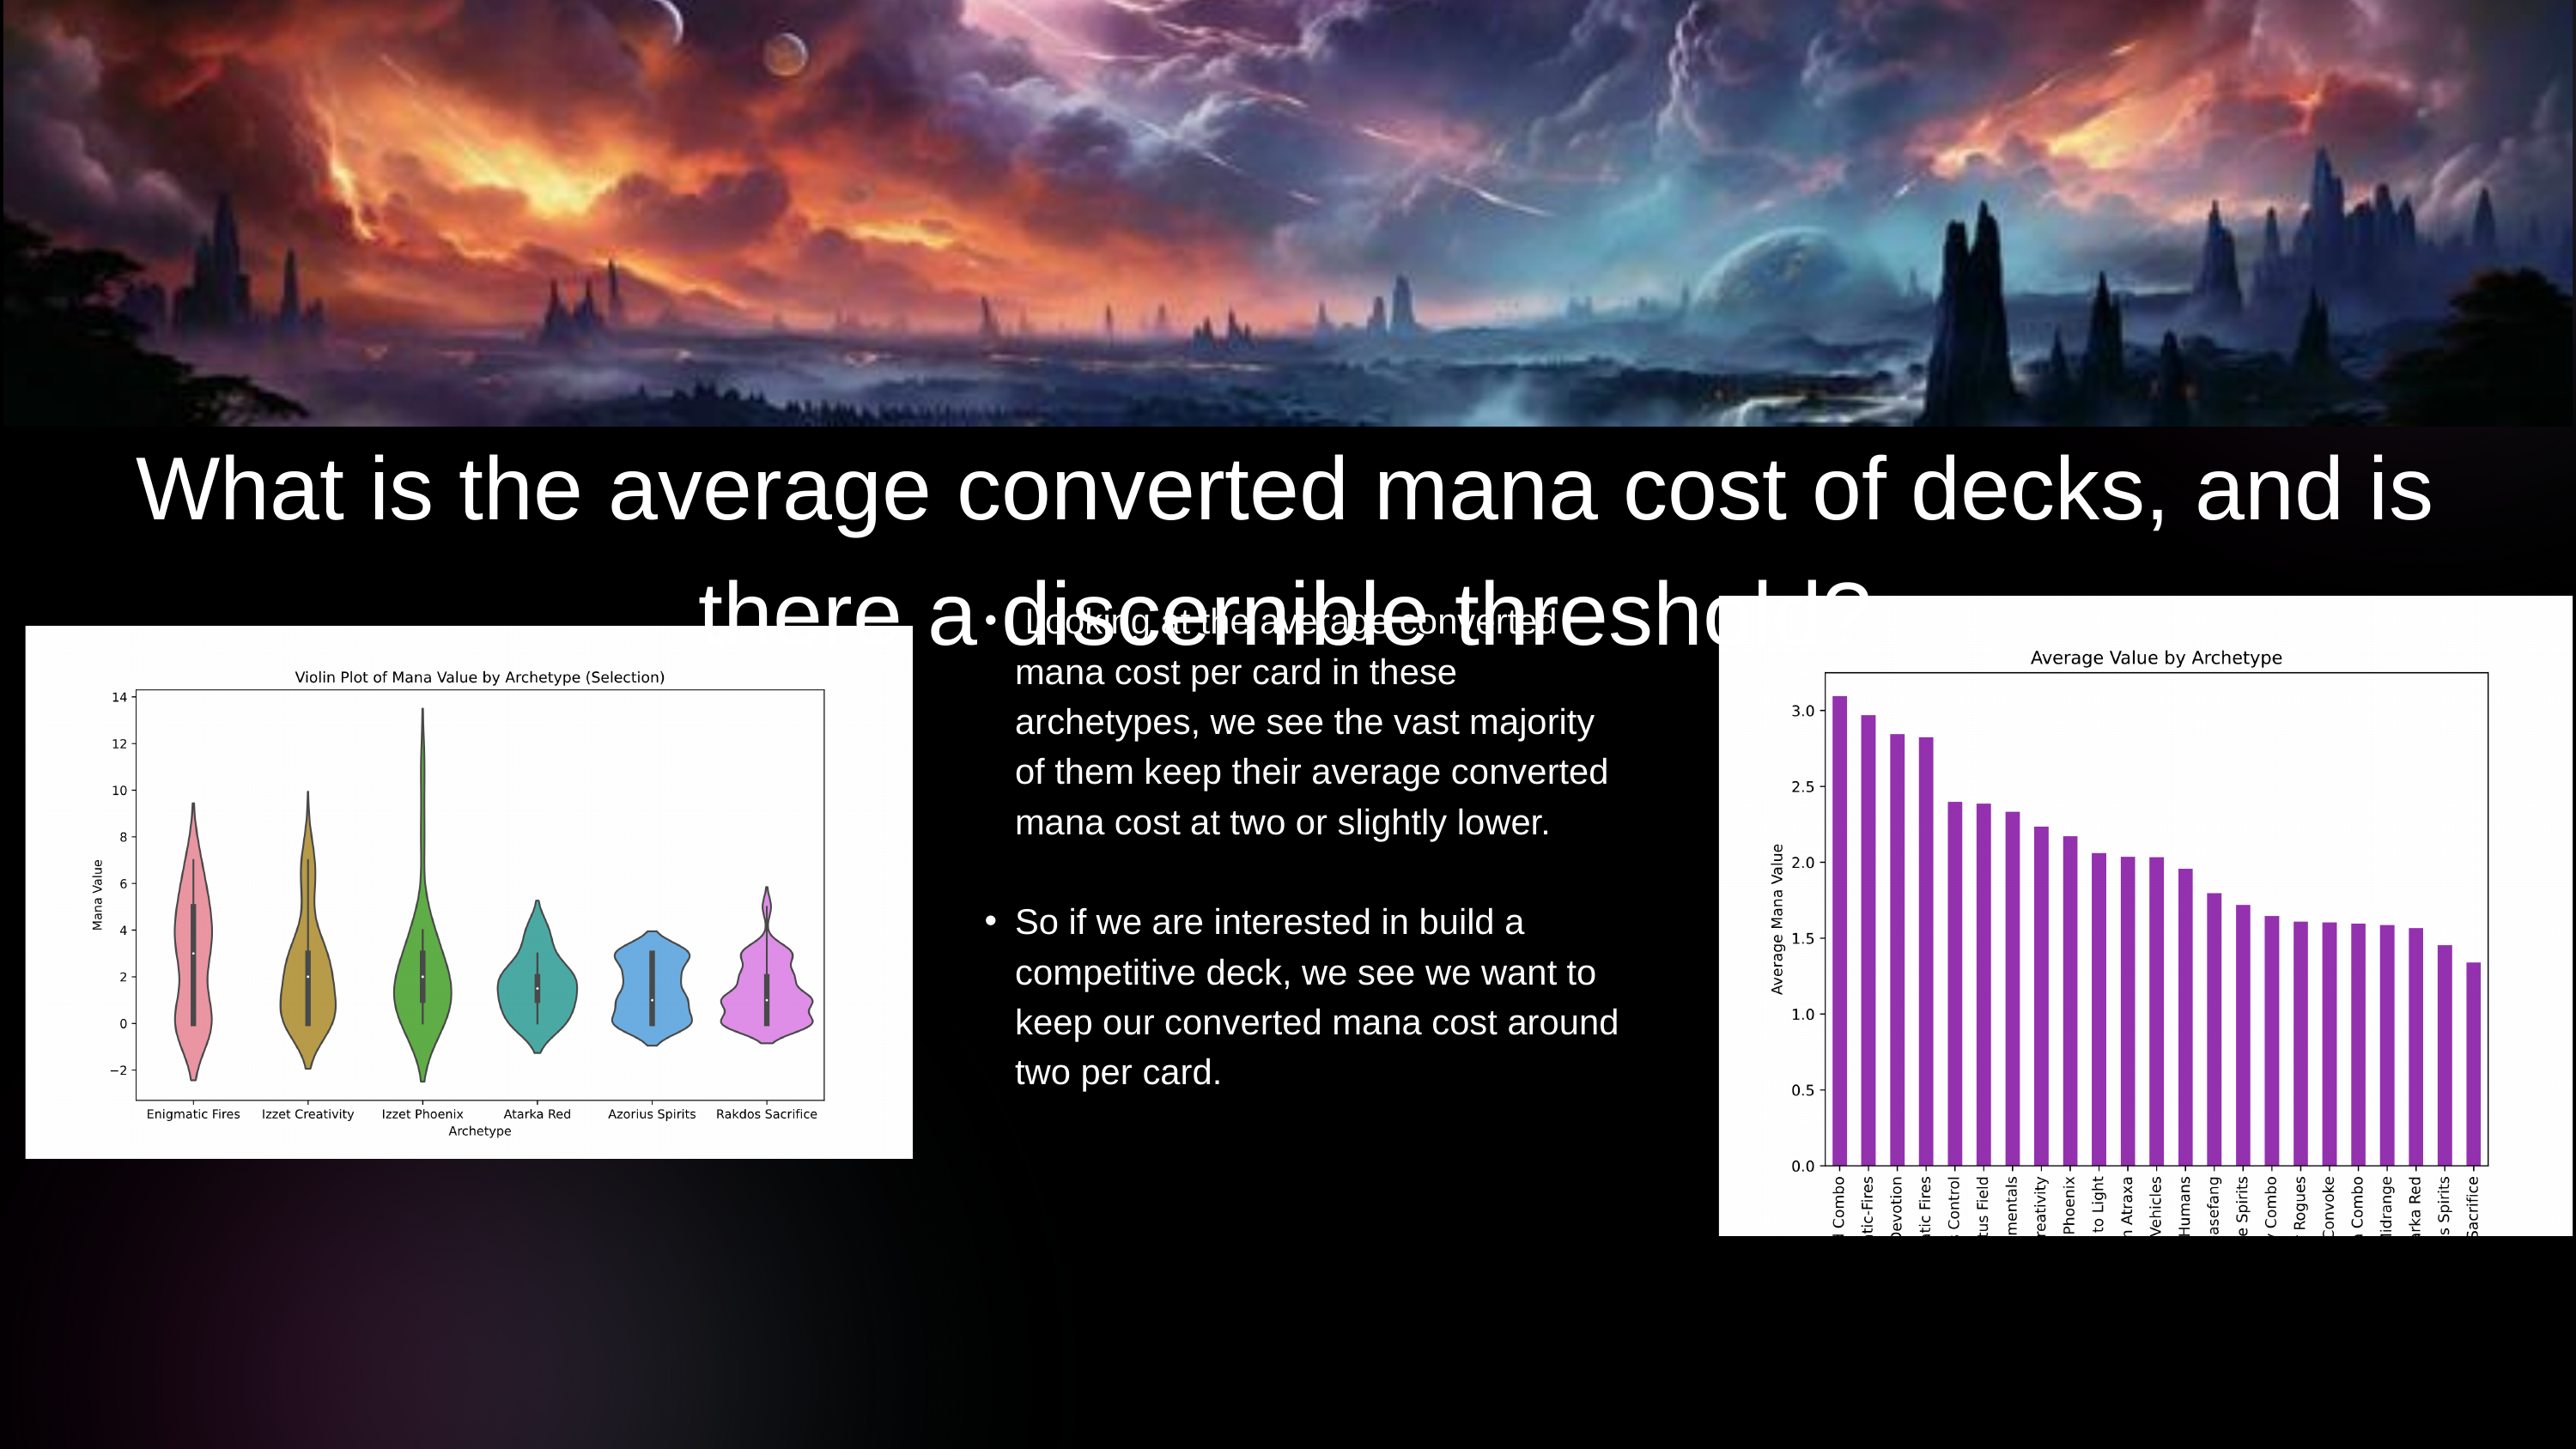

What is the average converted mana cost of decks, and is there a discernible threshold?
 Looking at the average converted mana cost per card in these archetypes, we see the vast majority of them keep their average converted mana cost at two or slightly lower.

So if we are interested in build a competitive deck, we see we want to keep our converted mana cost around two per card.